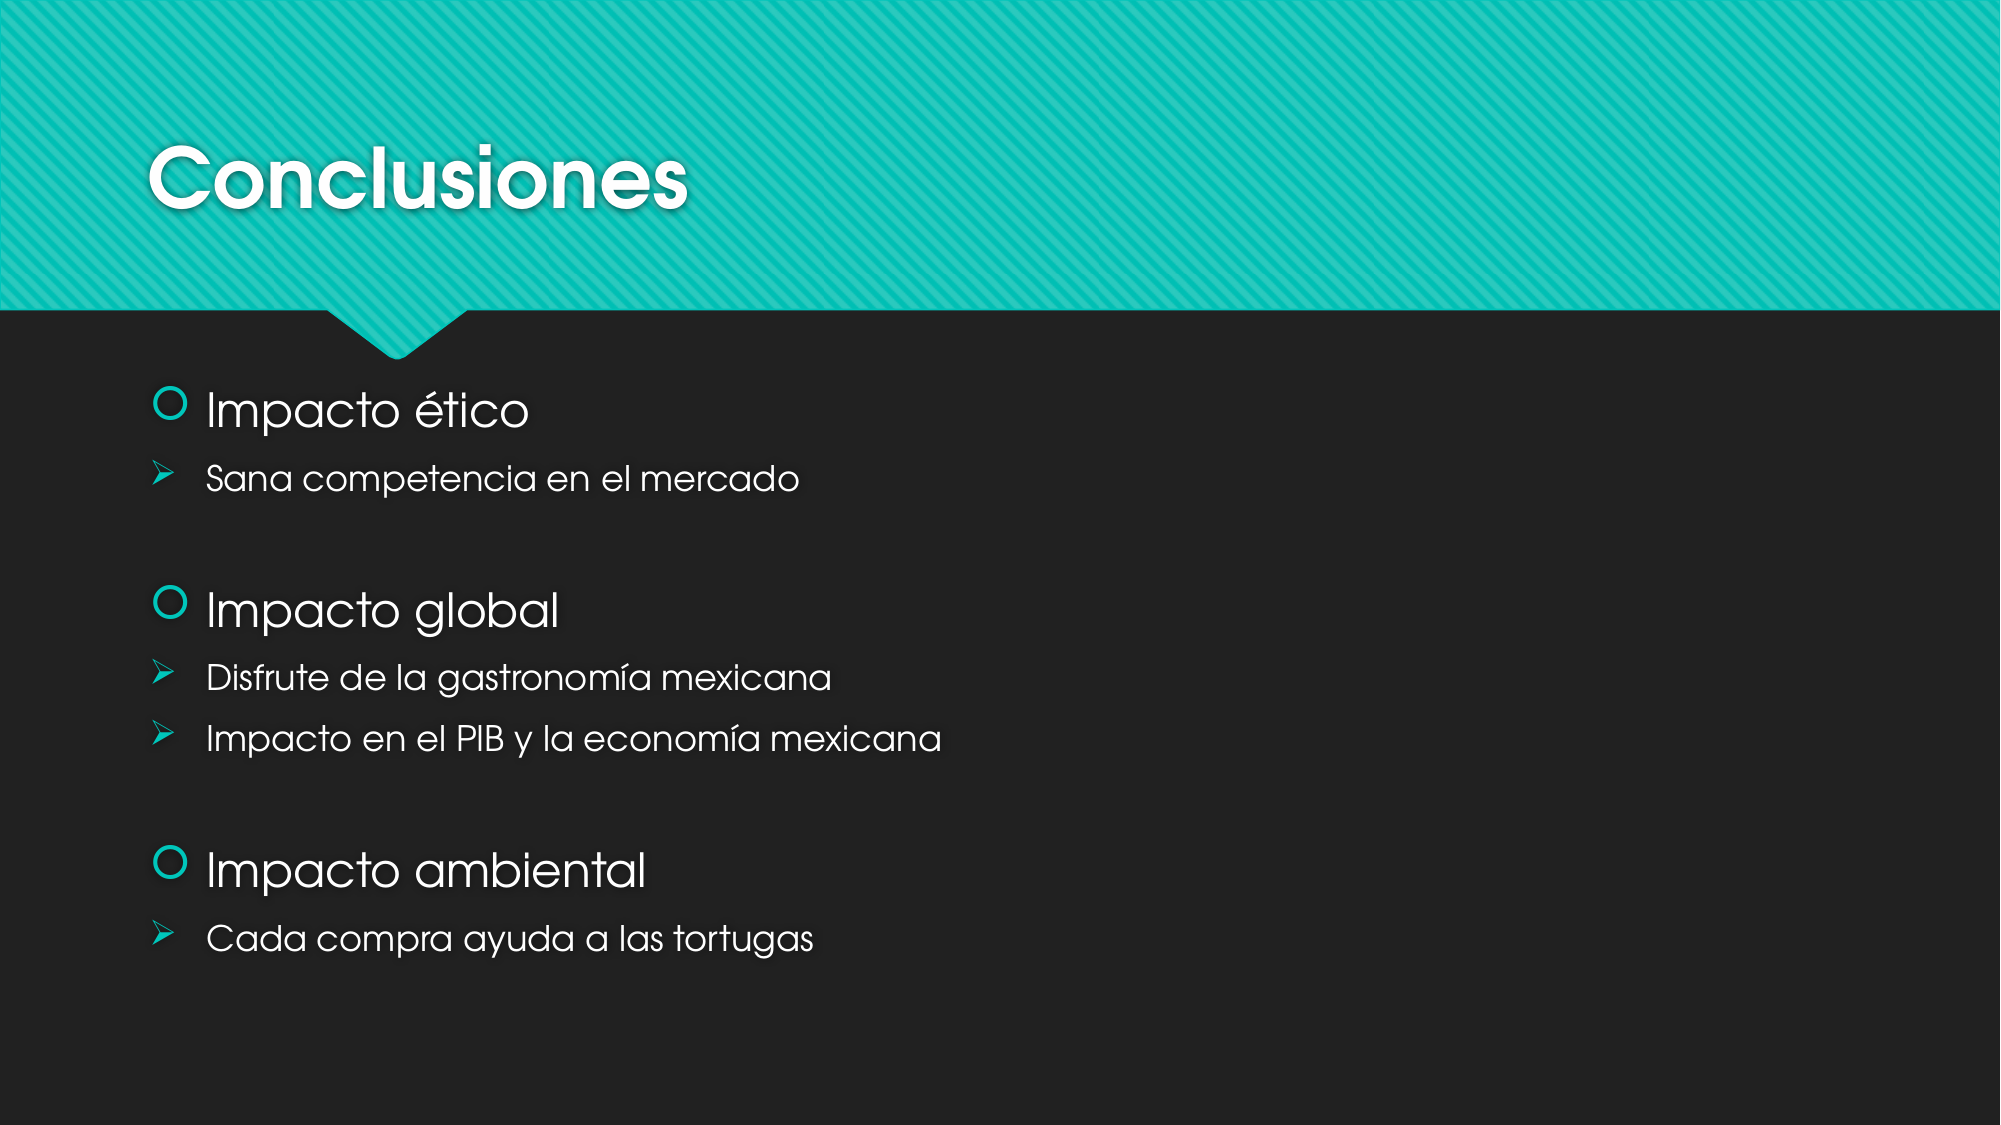

# Conclusiones
Impacto ético
Sana competencia en el mercado

Impacto global
Disfrute de la gastronomía mexicana
Impacto en el PIB y la economía mexicana

Impacto ambiental
Cada compra ayuda a las tortugas